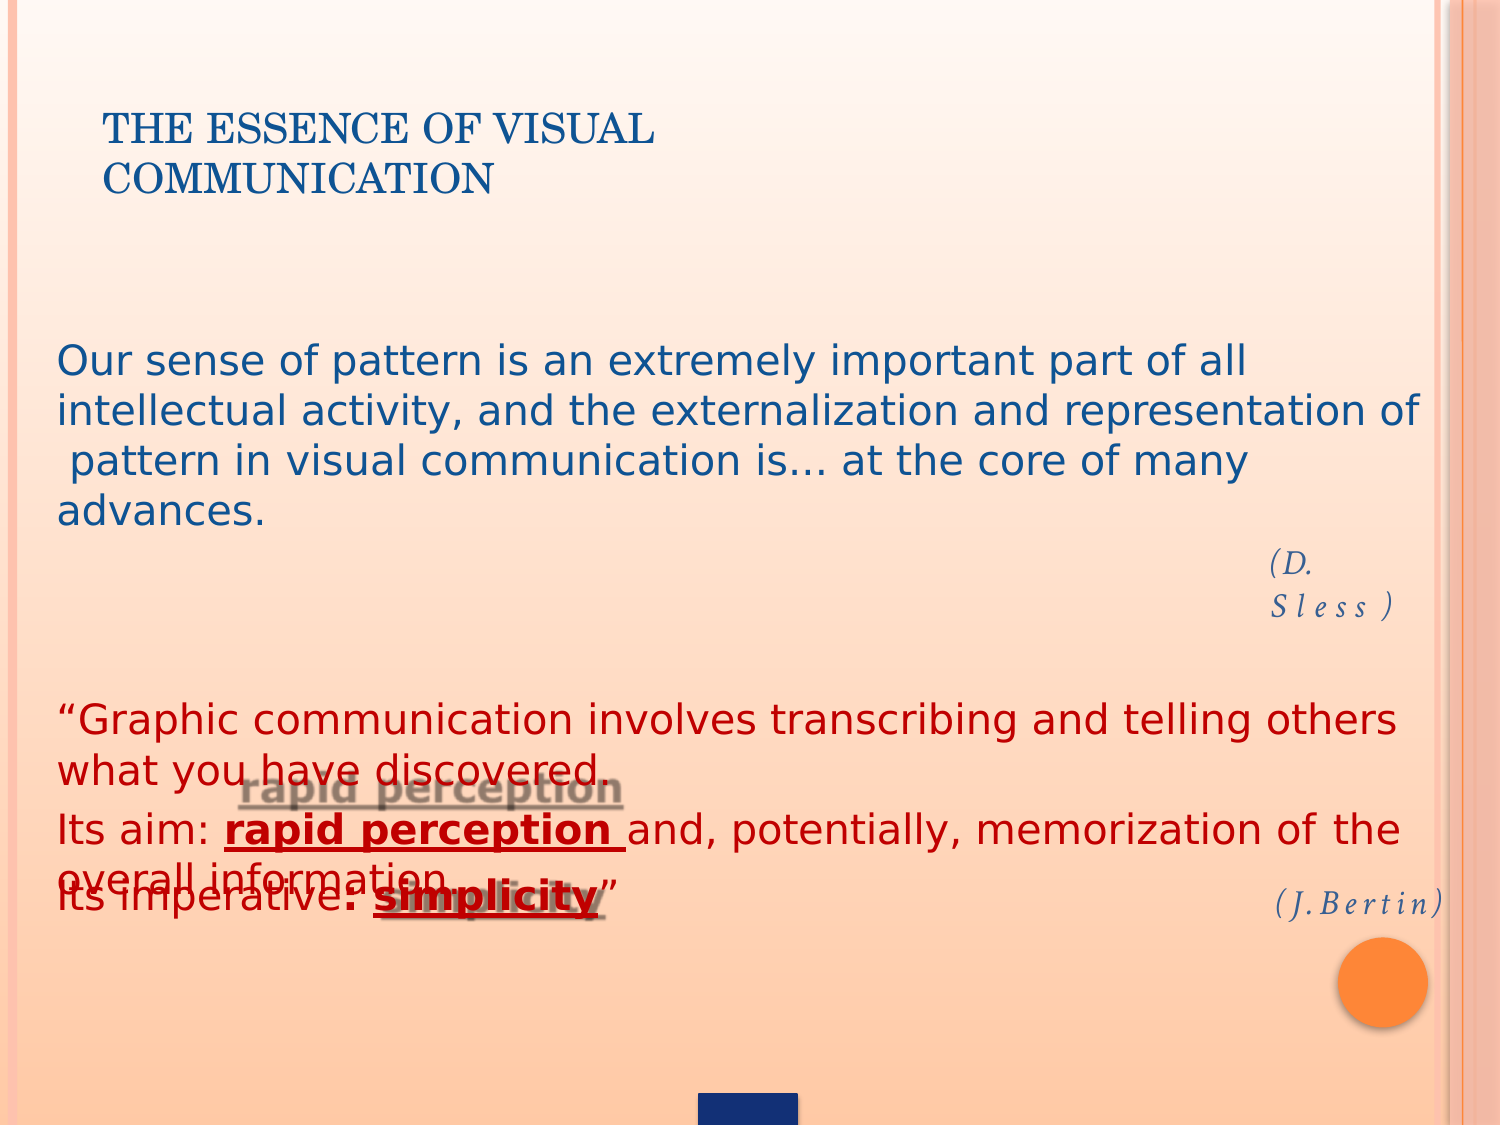

# The essence of visual communication
Our sense of pattern is an extremely important part of all  intellectual activity, and the externalization and representation of  pattern in visual communication is... at the core of many  advances.
(D. Sless )

“Graphic communication involves transcribing and telling others
what you have discovered.
Its aim: rapid perception and, potentially, memorization of the
overall information.

Its imperative: simplicity”
(J.Bertin)